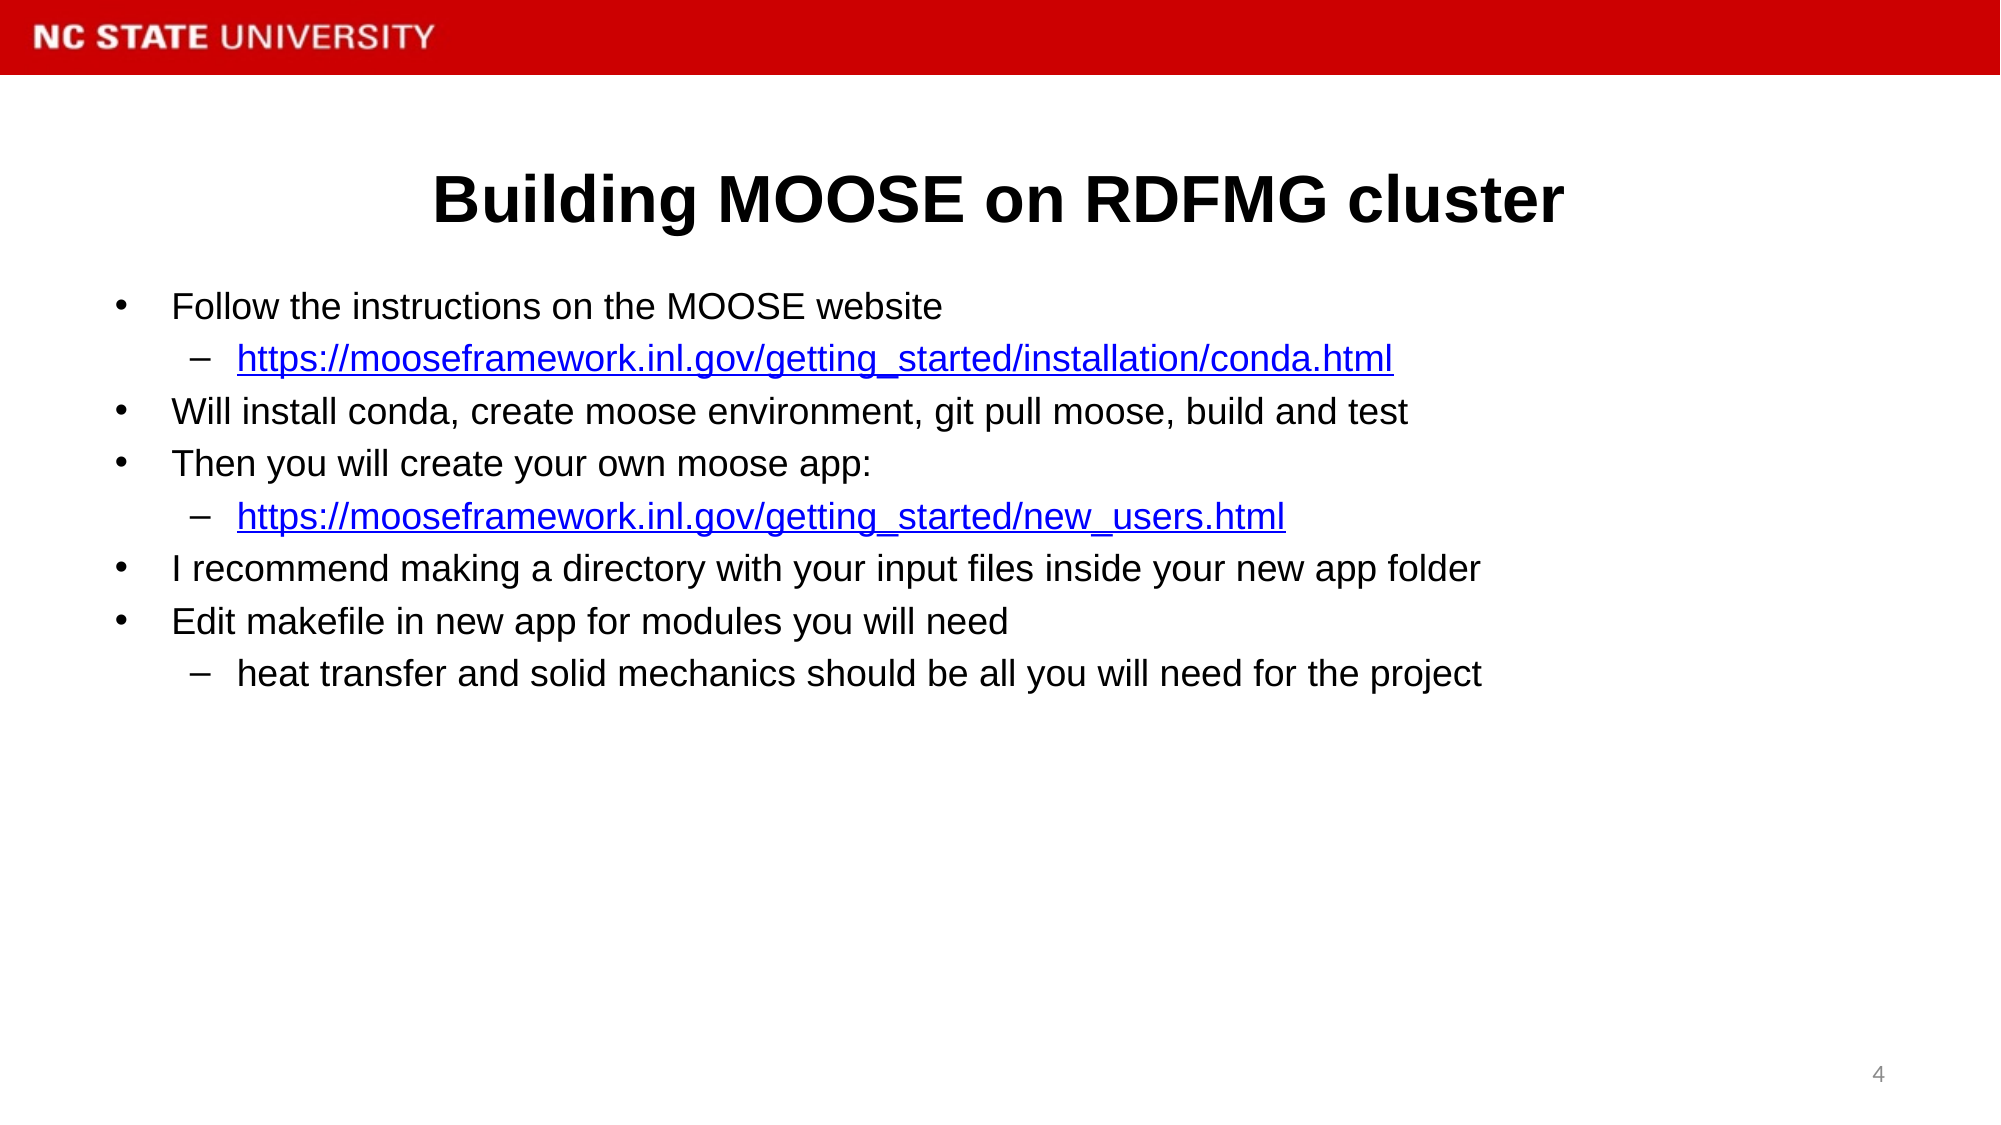

# Building MOOSE on RDFMG cluster
Follow the instructions on the MOOSE website
https://mooseframework.inl.gov/getting_started/installation/conda.html
Will install conda, create moose environment, git pull moose, build and test
Then you will create your own moose app:
https://mooseframework.inl.gov/getting_started/new_users.html
I recommend making a directory with your input files inside your new app folder
Edit makefile in new app for modules you will need
heat transfer and solid mechanics should be all you will need for the project

4